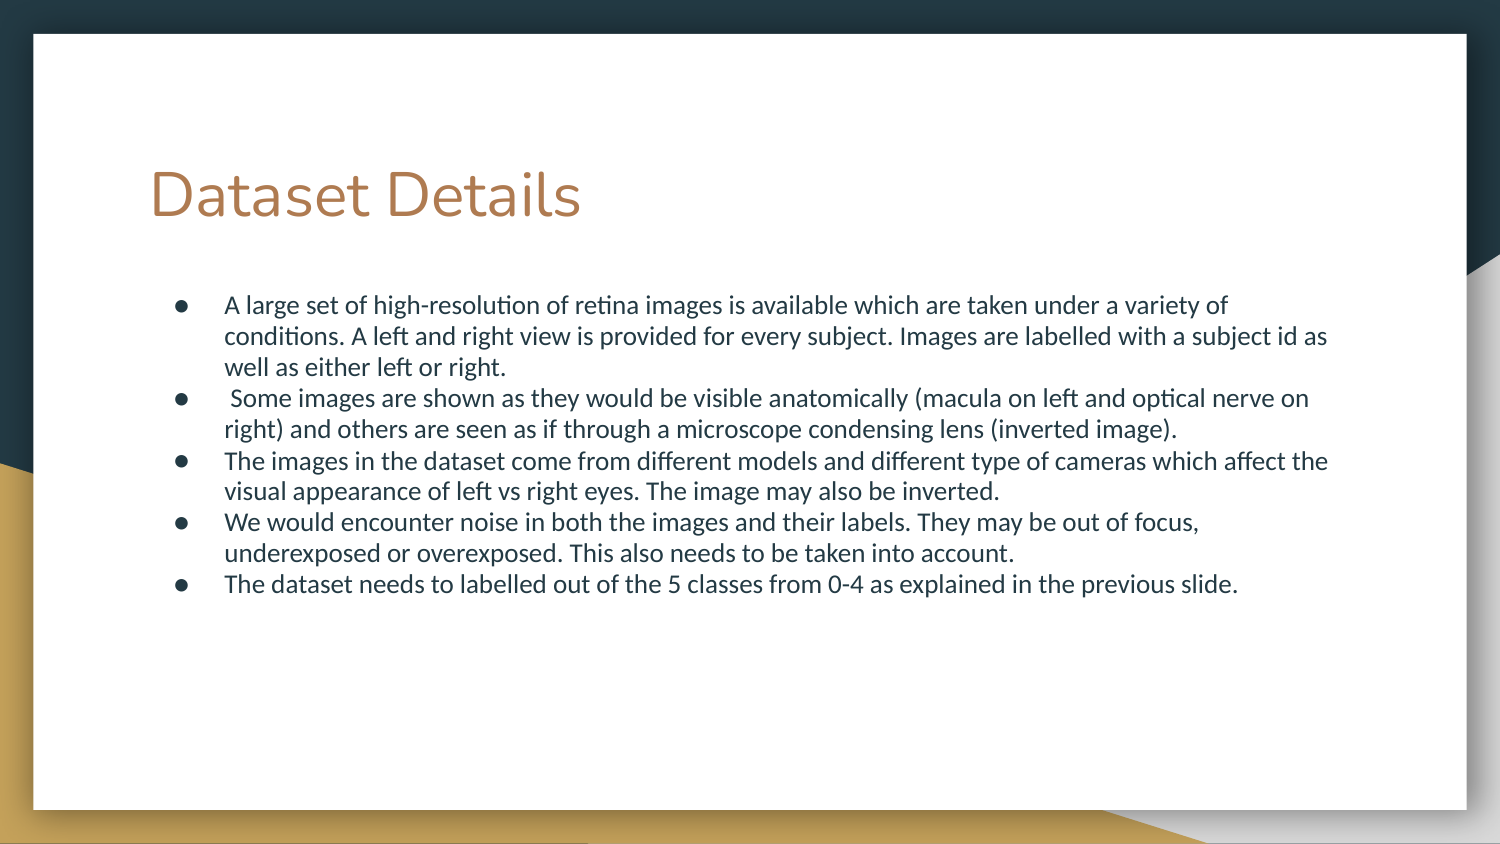

# Dataset Details
A large set of high-resolution of retina images is available which are taken under a variety of conditions. A left and right view is provided for every subject. Images are labelled with a subject id as well as either left or right.
 Some images are shown as they would be visible anatomically (macula on left and optical nerve on right) and others are seen as if through a microscope condensing lens (inverted image).
The images in the dataset come from different models and different type of cameras which affect the visual appearance of left vs right eyes. The image may also be inverted.
We would encounter noise in both the images and their labels. They may be out of focus, underexposed or overexposed. This also needs to be taken into account.
The dataset needs to labelled out of the 5 classes from 0-4 as explained in the previous slide.